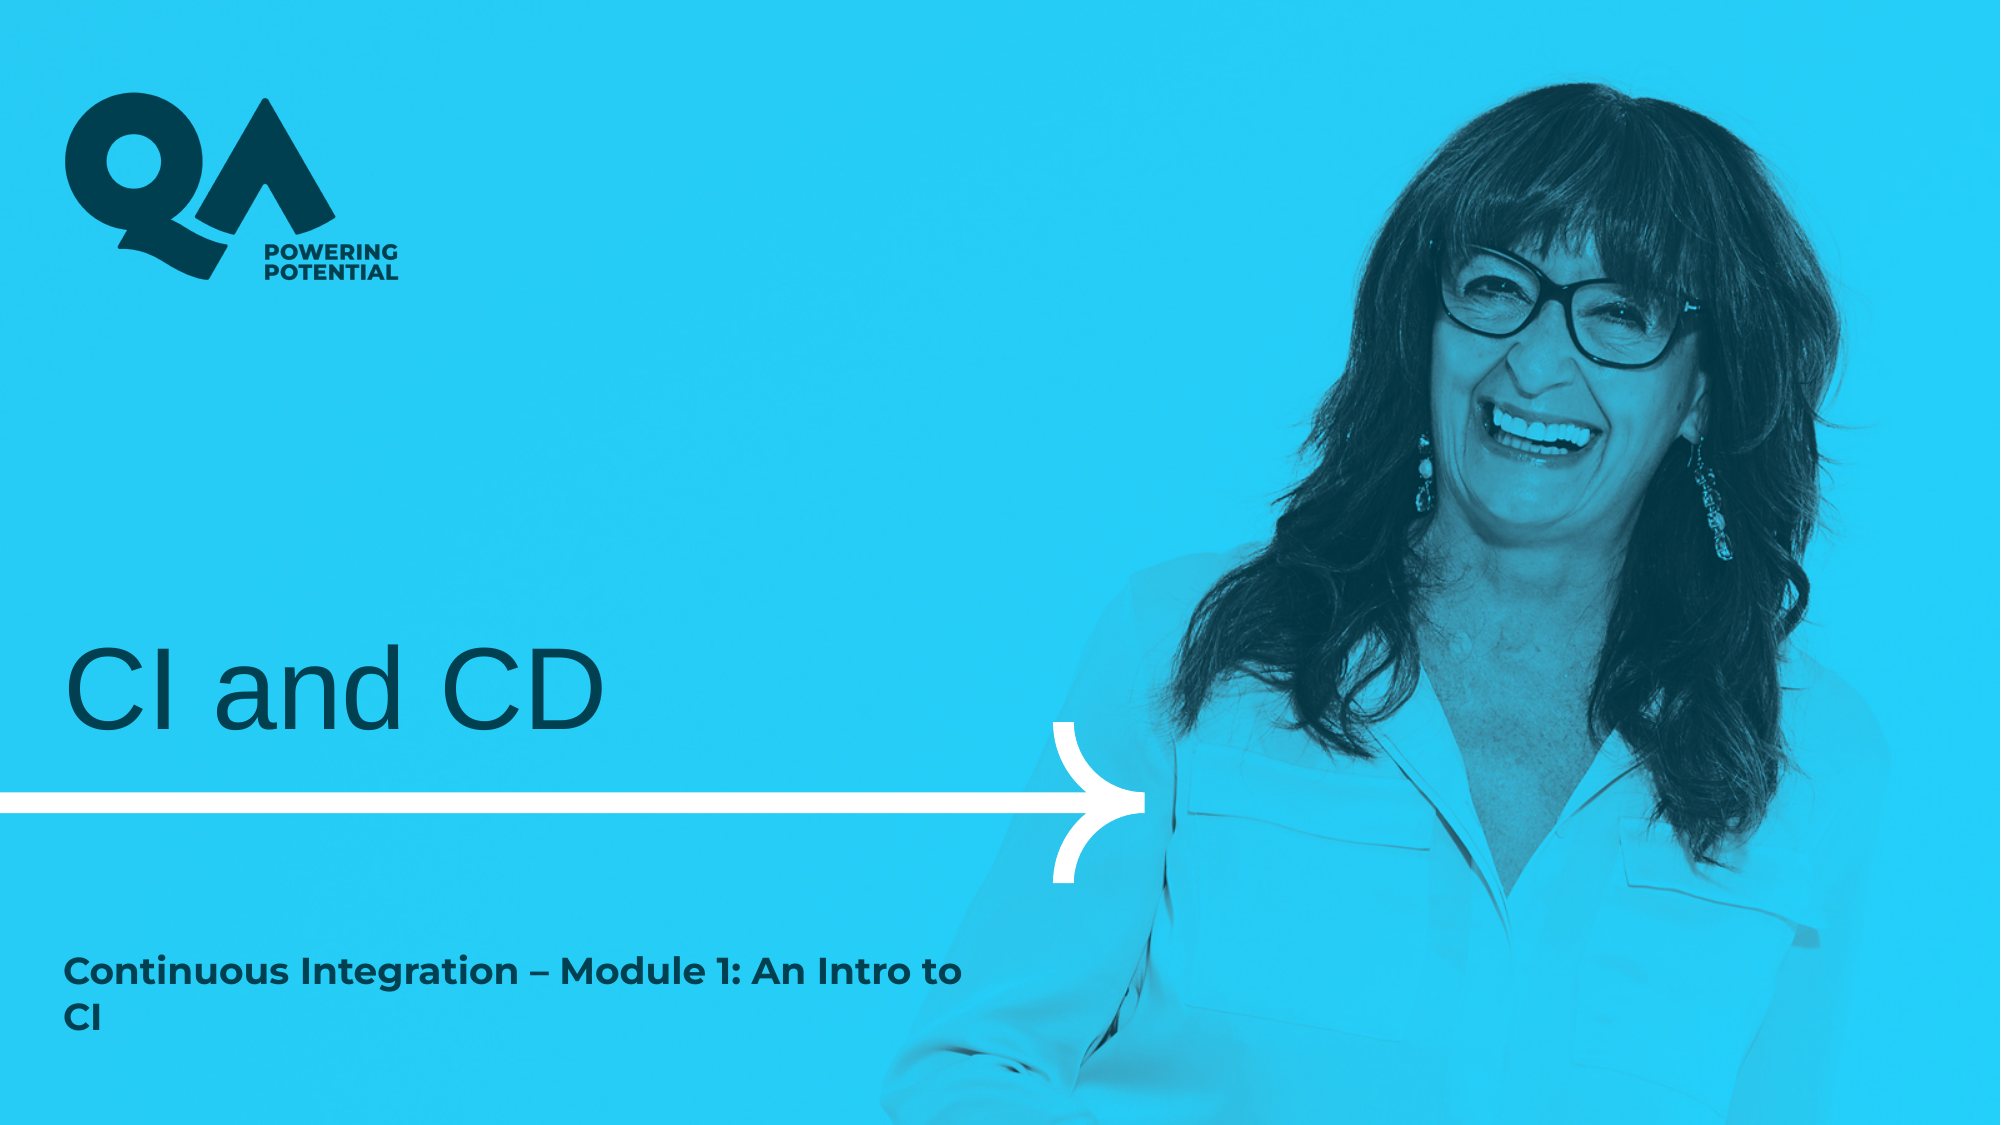

# CI and CD
Continuous Integration – Module 1: An Intro to CI